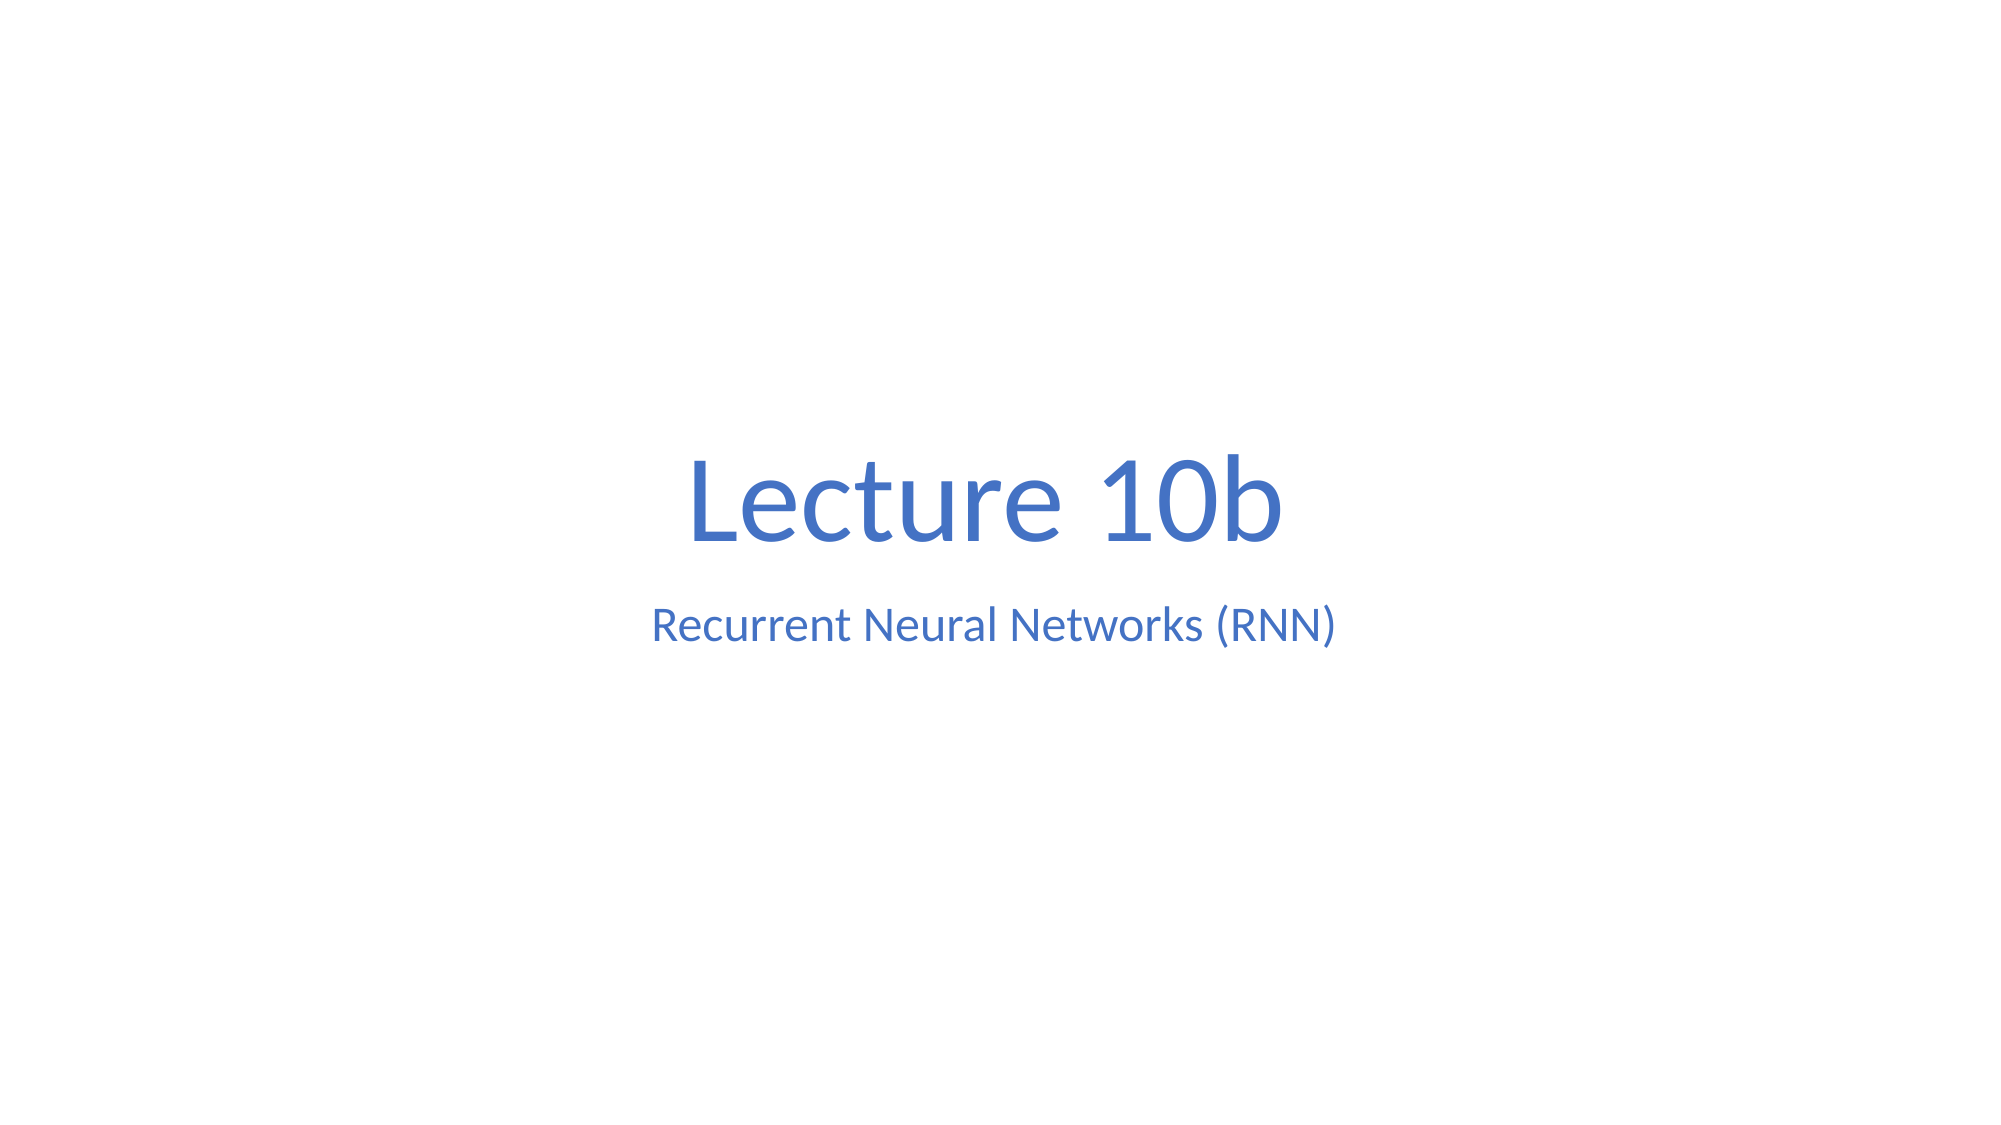

# Lecture 10b
Recurrent Neural Networks (RNN)